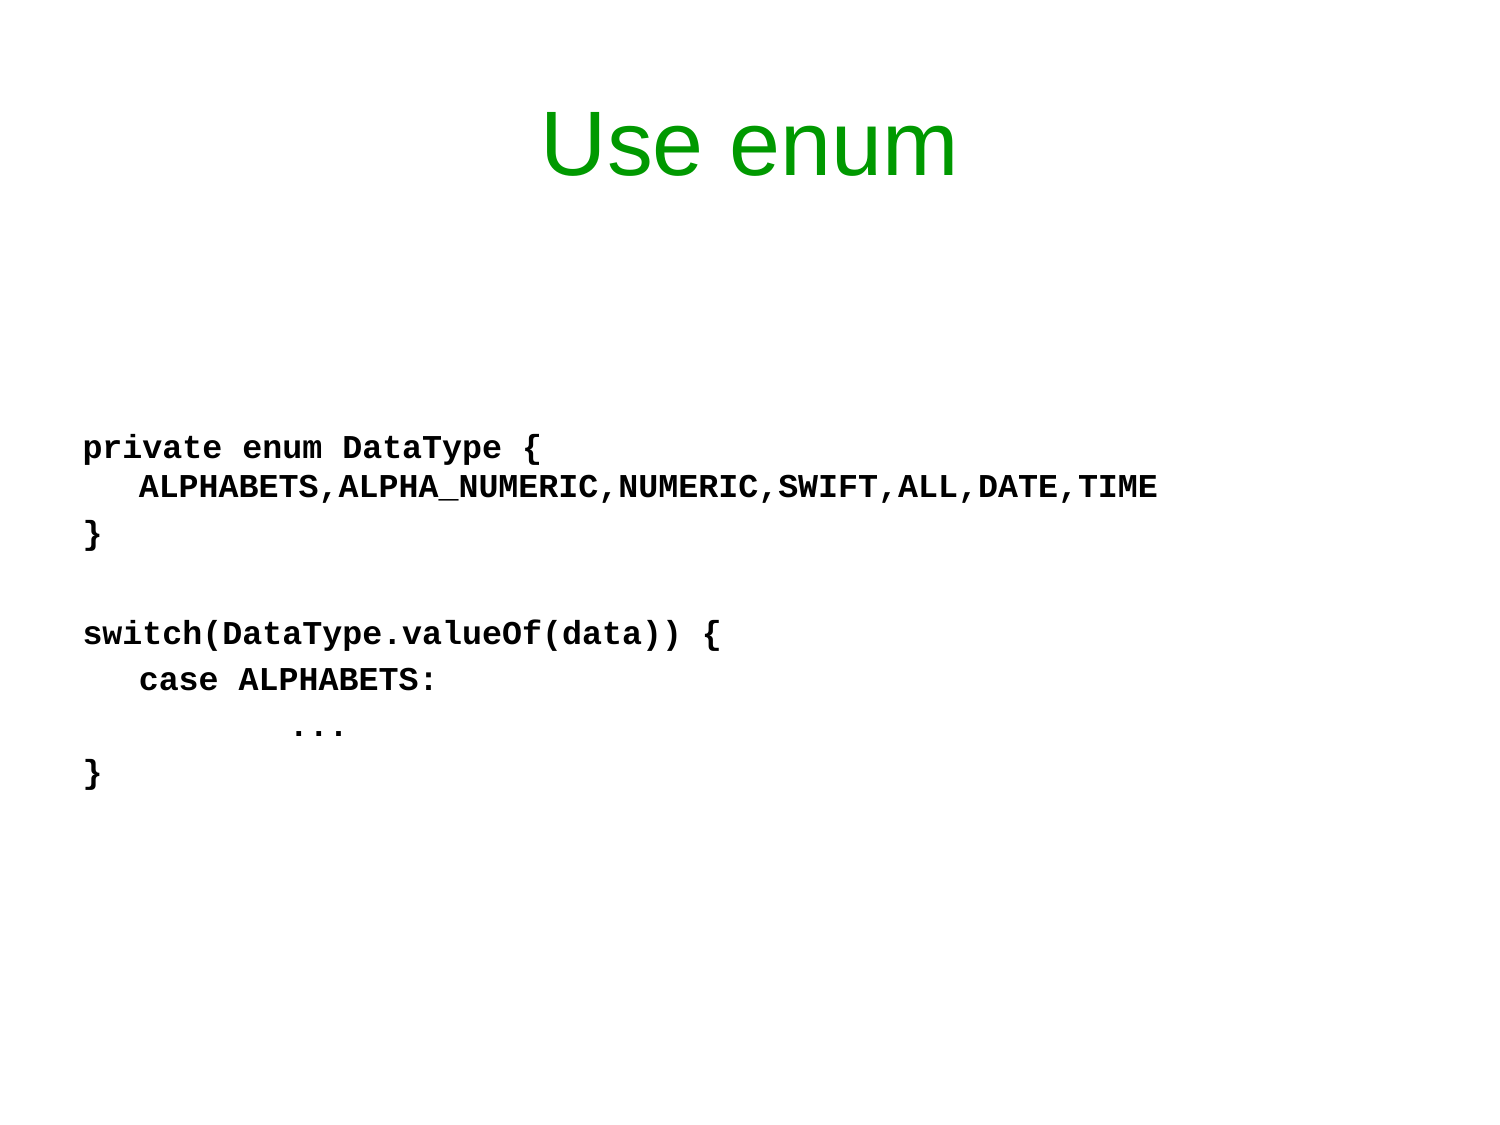

# Use enum

private enum DataType {    	ALPHABETS,ALPHA_NUMERIC,NUMERIC,SWIFT,ALL,DATE,TIME
}

switch(DataType.valueOf(data)) {
	case ALPHABETS:
		...
}